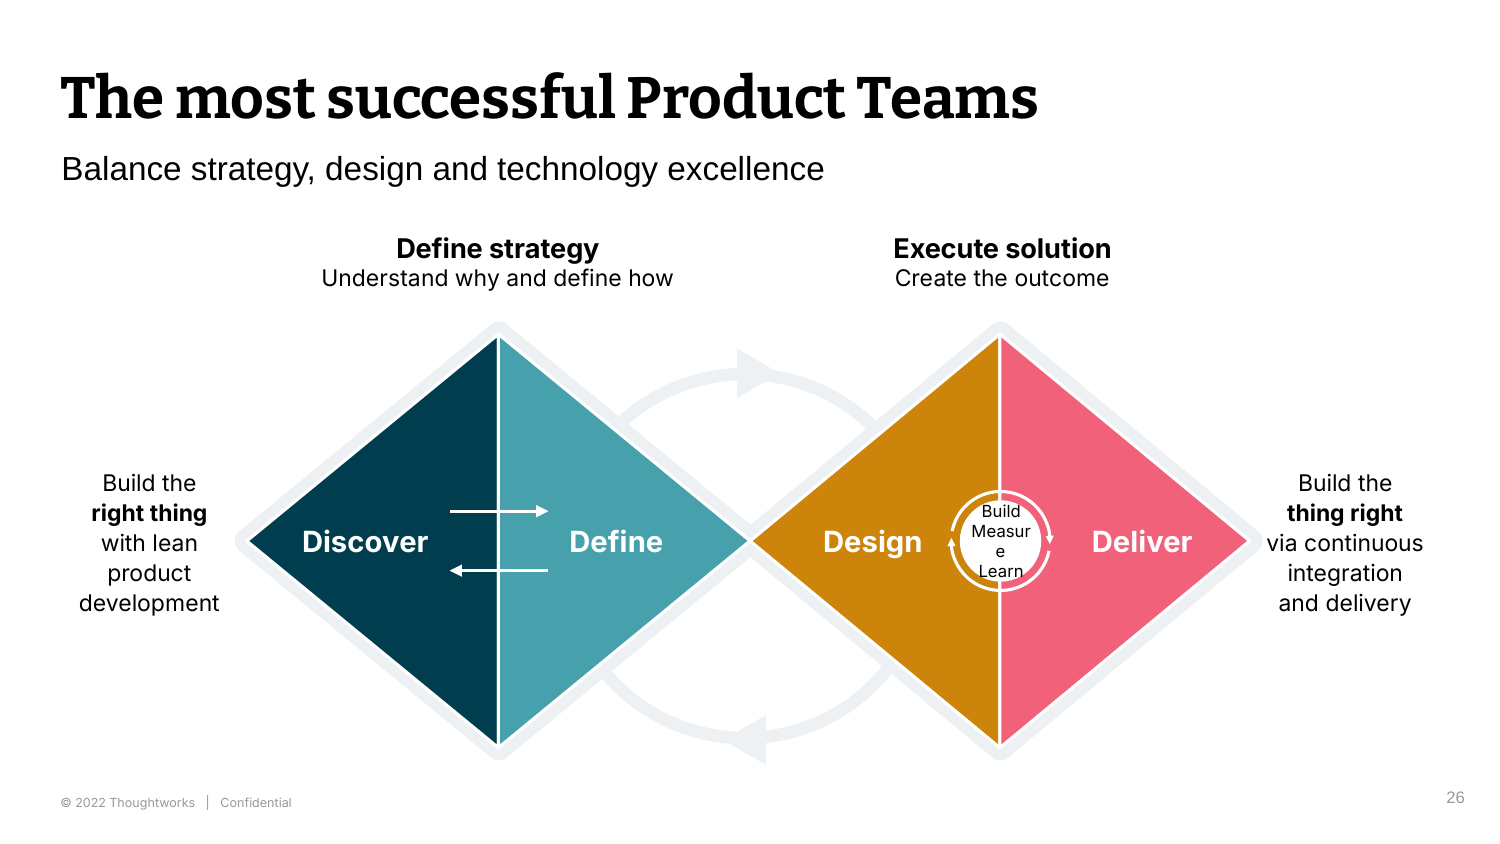

# The most successful Product Teams

Balance strategy, design and technology excellence

Define strategy
Understand why and define how
Execute solution
Create the outcome

Discover
Define
Design
Deliver
Build the right thing
with lean product development
Build the
thing right
via continuous integration and delivery
Build
Measure
Learn

26